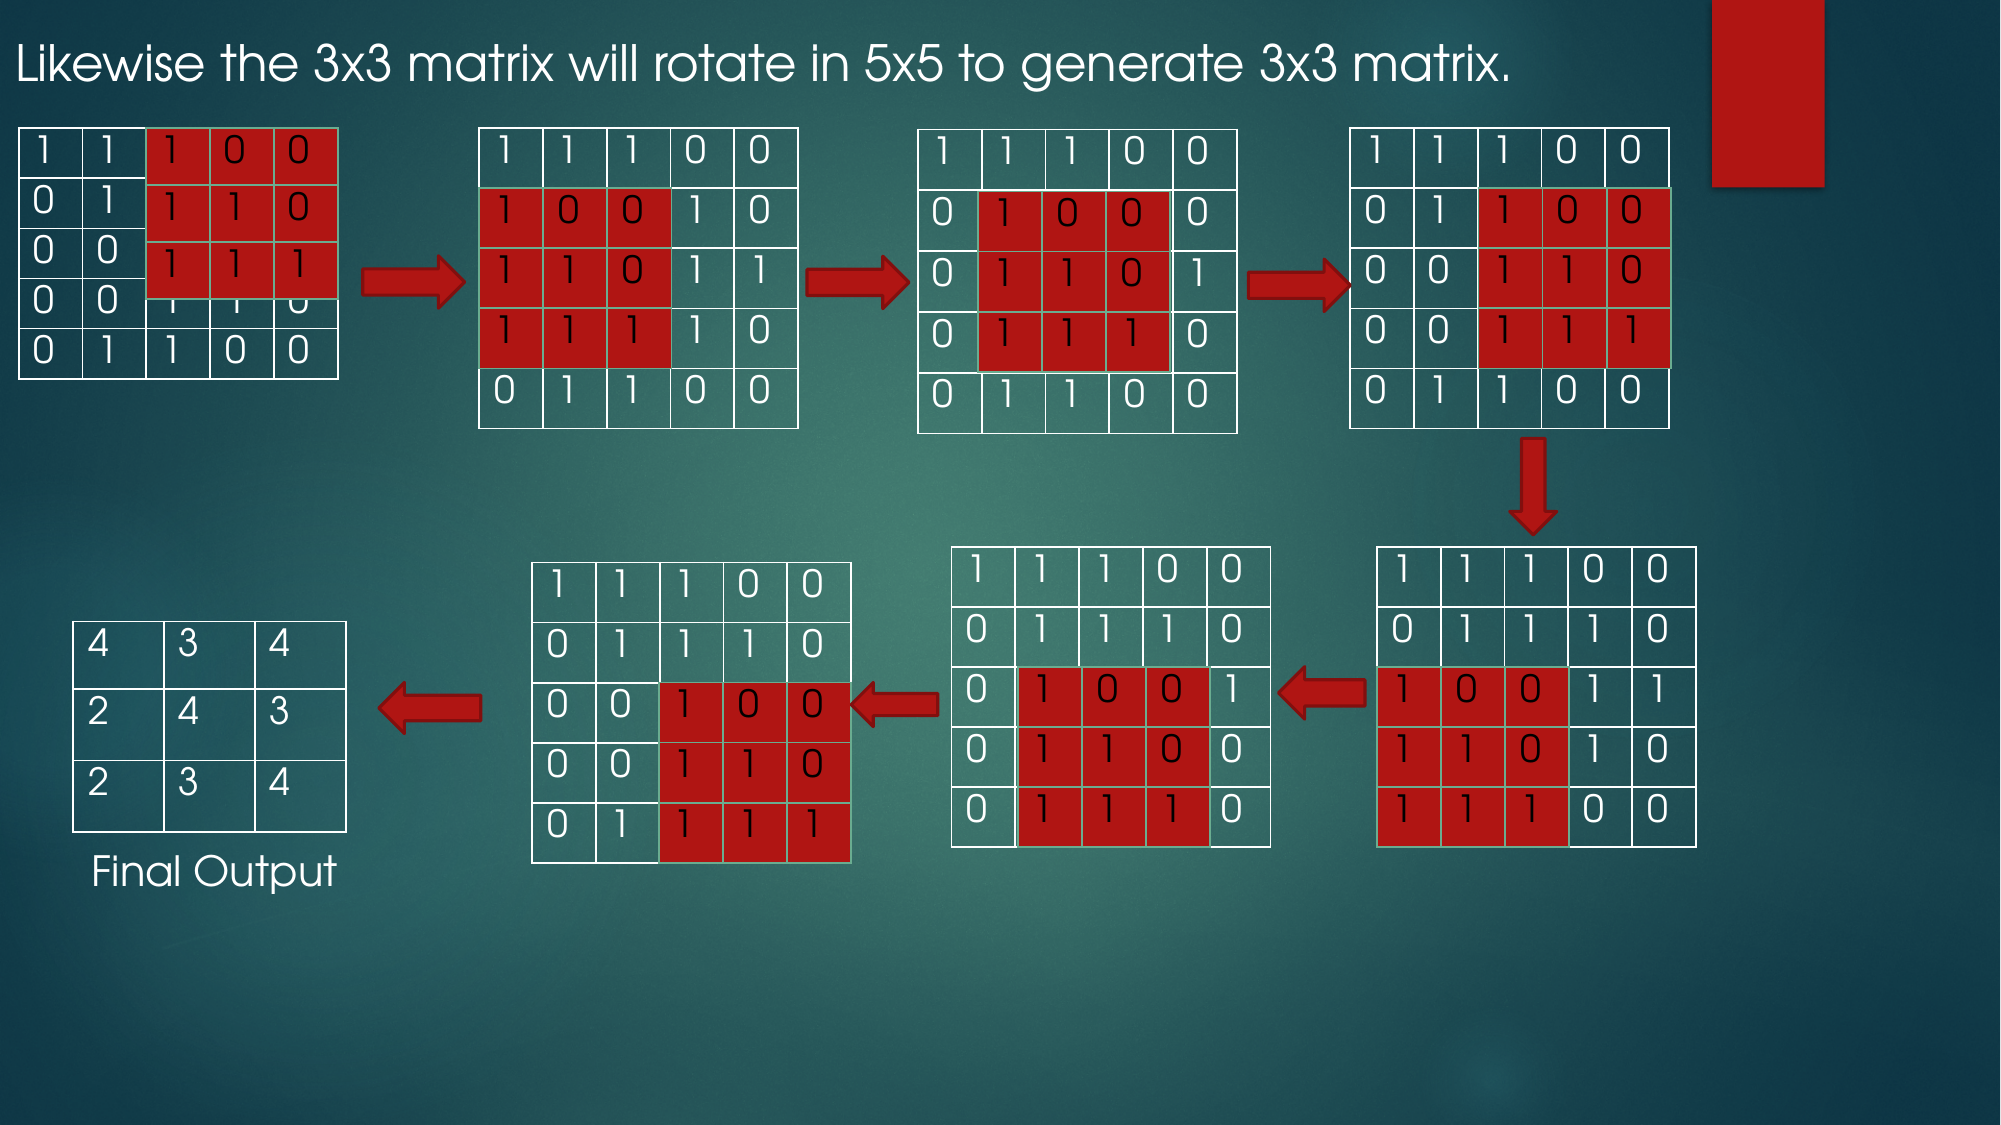

Likewise the 3x3 matrix will rotate in 5x5 to generate 3x3 matrix.
| 1 | 1 | 1 | 0 | 0 |
| --- | --- | --- | --- | --- |
| 0 | 1 | 1 | 1 | 0 |
| 0 | 0 | 1 | 1 | 1 |
| 0 | 0 | 1 | 1 | 0 |
| 0 | 1 | 1 | 0 | 0 |
| 1 | 0 | 0 |
| --- | --- | --- |
| 1 | 1 | 0 |
| 1 | 1 | 1 |
| 1 | 1 | 1 | 0 | 0 |
| --- | --- | --- | --- | --- |
| 0 | 1 | 1 | 1 | 0 |
| 0 | 0 | 1 | 1 | 1 |
| 0 | 0 | 1 | 1 | 0 |
| 0 | 1 | 1 | 0 | 0 |
| 1 | 1 | 1 | 0 | 0 |
| --- | --- | --- | --- | --- |
| 0 | 1 | 1 | 1 | 0 |
| 0 | 0 | 1 | 1 | 1 |
| 0 | 0 | 1 | 1 | 0 |
| 0 | 1 | 1 | 0 | 0 |
| 1 | 1 | 1 | 0 | 0 |
| --- | --- | --- | --- | --- |
| 0 | 1 | 1 | 1 | 0 |
| 0 | 0 | 1 | 1 | 1 |
| 0 | 0 | 1 | 1 | 0 |
| 0 | 1 | 1 | 0 | 0 |
| 1 | 0 | 0 |
| --- | --- | --- |
| 1 | 1 | 0 |
| 1 | 1 | 1 |
| 1 | 0 | 0 |
| --- | --- | --- |
| 1 | 1 | 0 |
| 1 | 1 | 1 |
| 1 | 0 | 0 |
| --- | --- | --- |
| 1 | 1 | 0 |
| 1 | 1 | 1 |

| 1 | 1 | 1 | 0 | 0 |
| --- | --- | --- | --- | --- |
| 0 | 1 | 1 | 1 | 0 |
| 0 | 0 | 1 | 1 | 1 |
| 0 | 0 | 1 | 1 | 0 |
| 0 | 1 | 1 | 0 | 0 |
| 1 | 1 | 1 | 0 | 0 |
| --- | --- | --- | --- | --- |
| 0 | 1 | 1 | 1 | 0 |
| 0 | 0 | 1 | 1 | 1 |
| 0 | 0 | 1 | 1 | 0 |
| 0 | 1 | 1 | 0 | 0 |
| 1 | 1 | 1 | 0 | 0 |
| --- | --- | --- | --- | --- |
| 0 | 1 | 1 | 1 | 0 |
| 0 | 0 | 1 | 1 | 1 |
| 0 | 0 | 1 | 1 | 0 |
| 0 | 1 | 1 | 0 | 0 |
| 4 | 3 | 4 |
| --- | --- | --- |
| 2 | 4 | 3 |
| 2 | 3 | 4 |

| 1 | 0 | 0 |
| --- | --- | --- |
| 1 | 1 | 0 |
| 1 | 1 | 1 |
| 1 | 0 | 0 |
| --- | --- | --- |
| 1 | 1 | 0 |
| 1 | 1 | 1 |

| 1 | 0 | 0 |
| --- | --- | --- |
| 1 | 1 | 0 |
| 1 | 1 | 1 |

Final Output